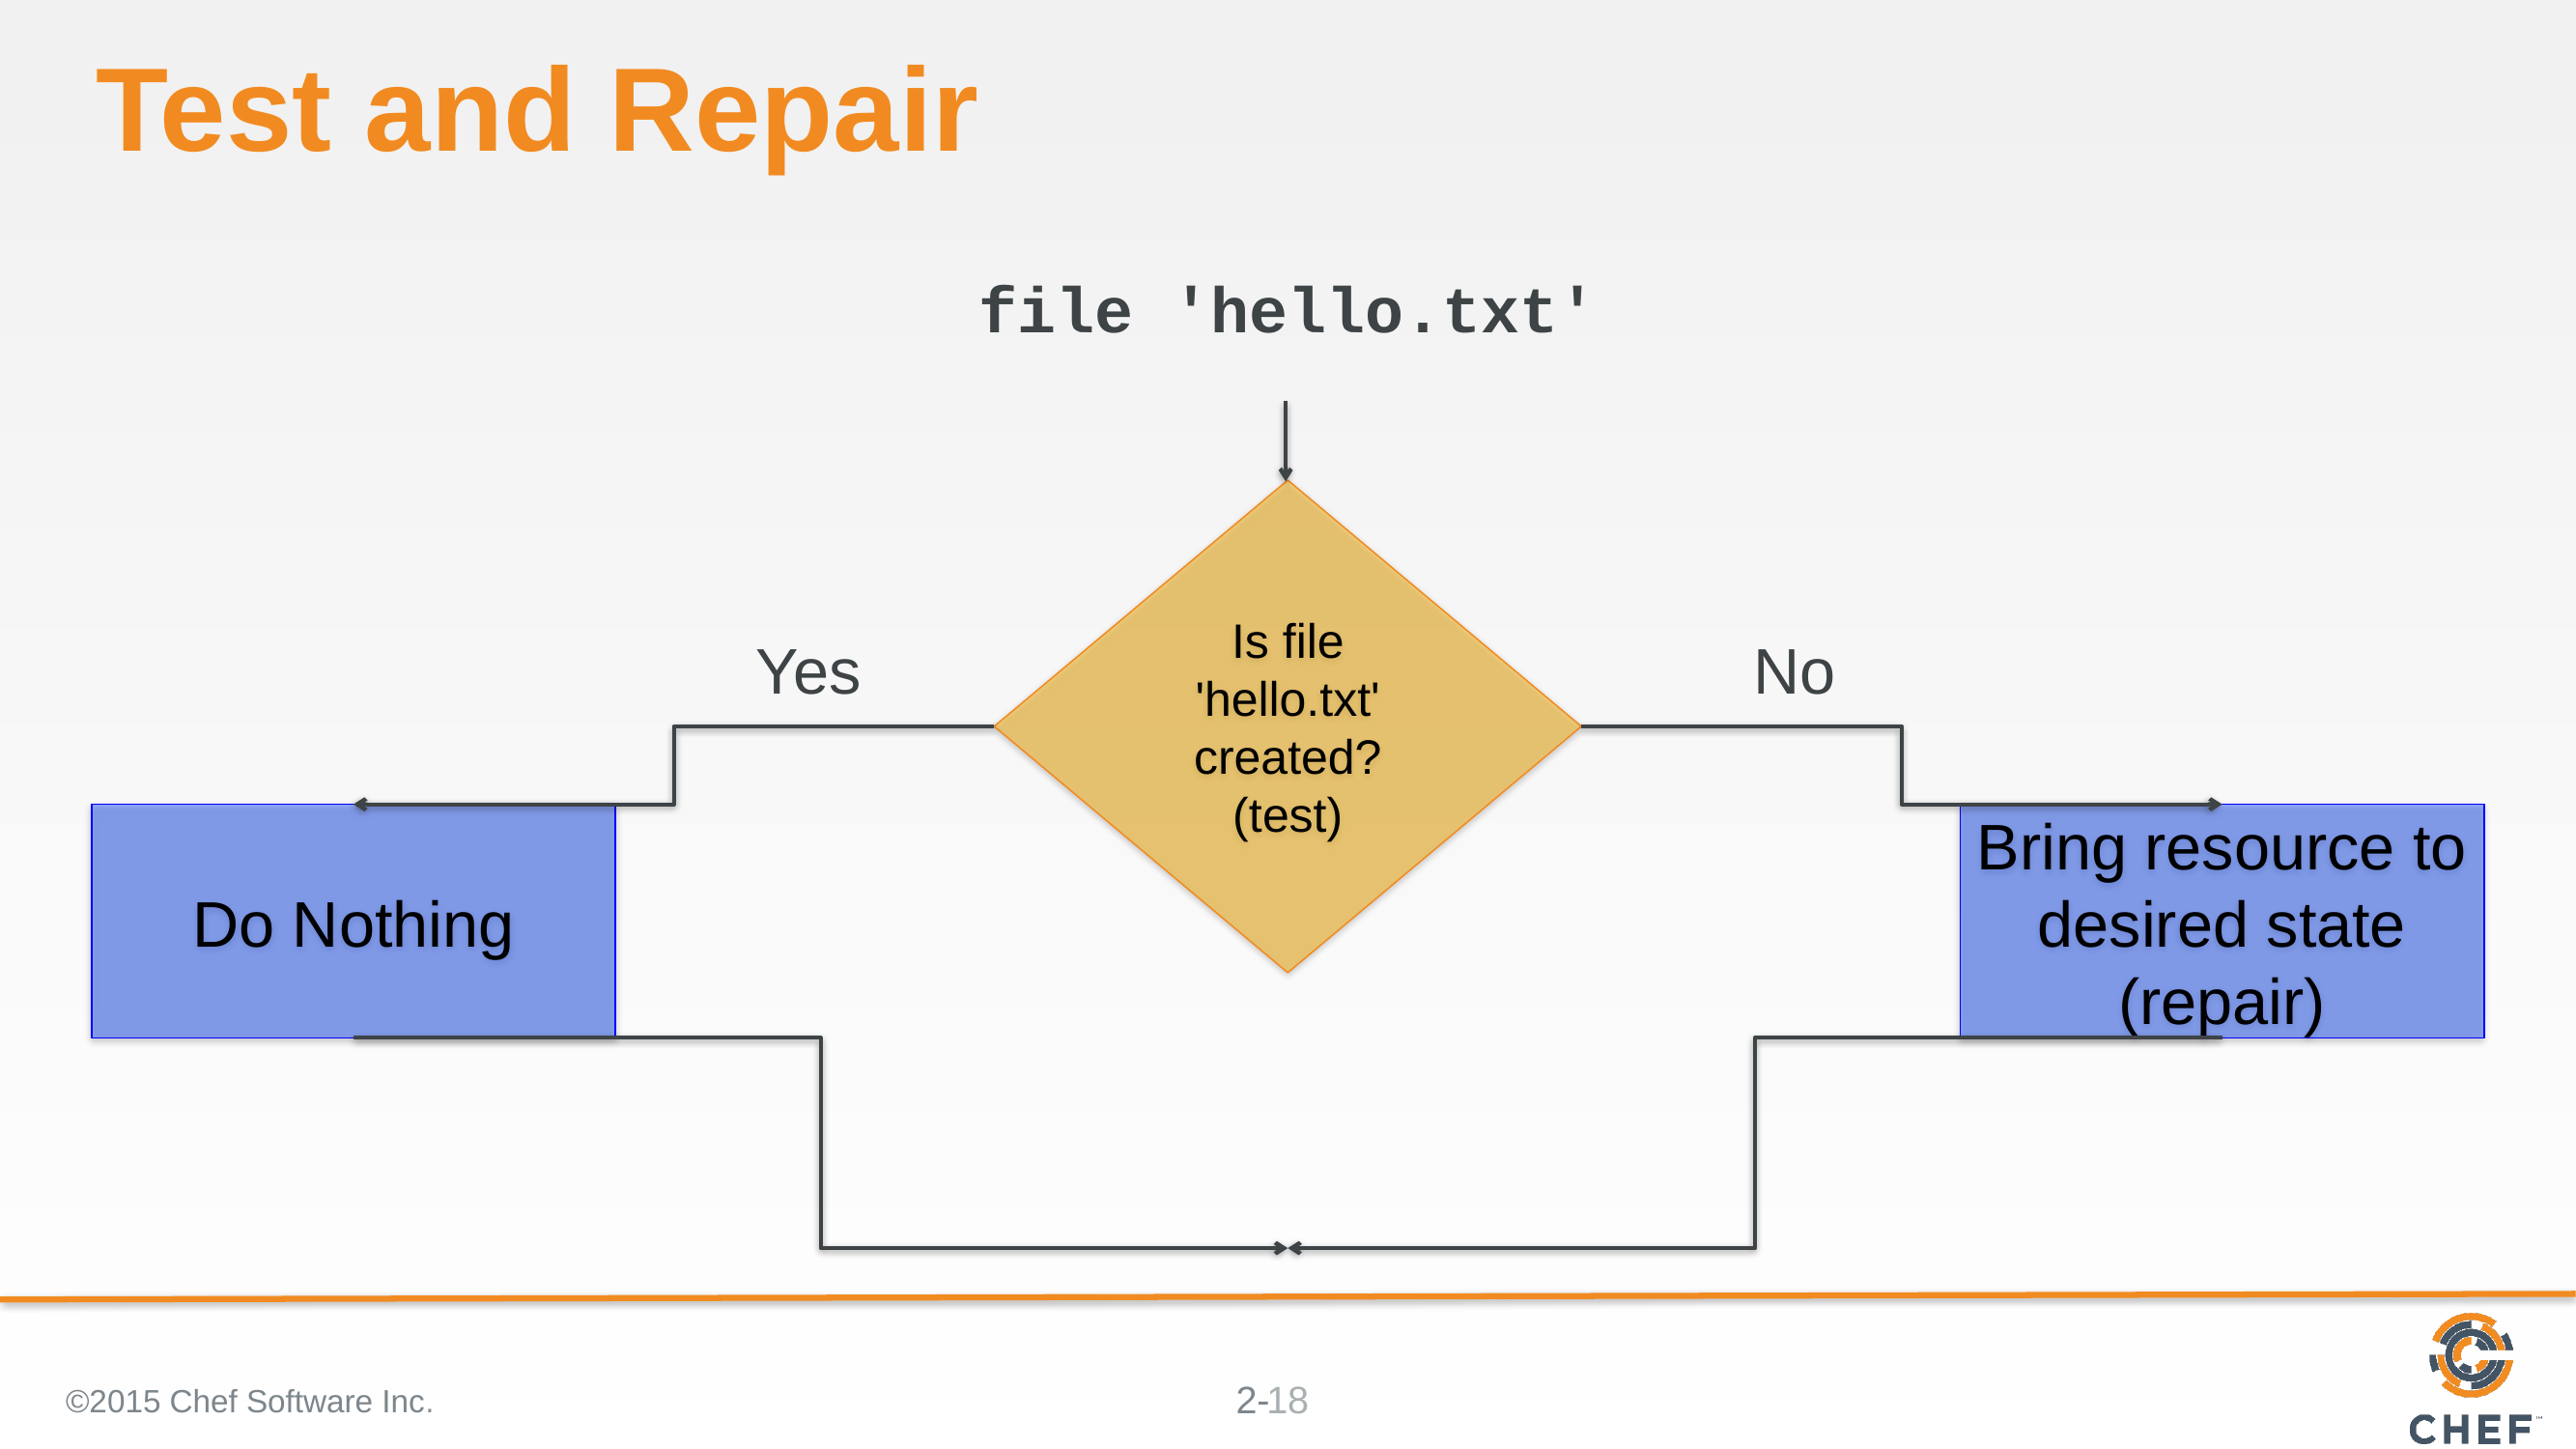

# Test and Repair
file 'hello.txt'
Is file 'hello.txt'
created?
(test)
Yes
No
Do Nothing
Bring resource to desired state
(repair)
©2015 Chef Software Inc.
18